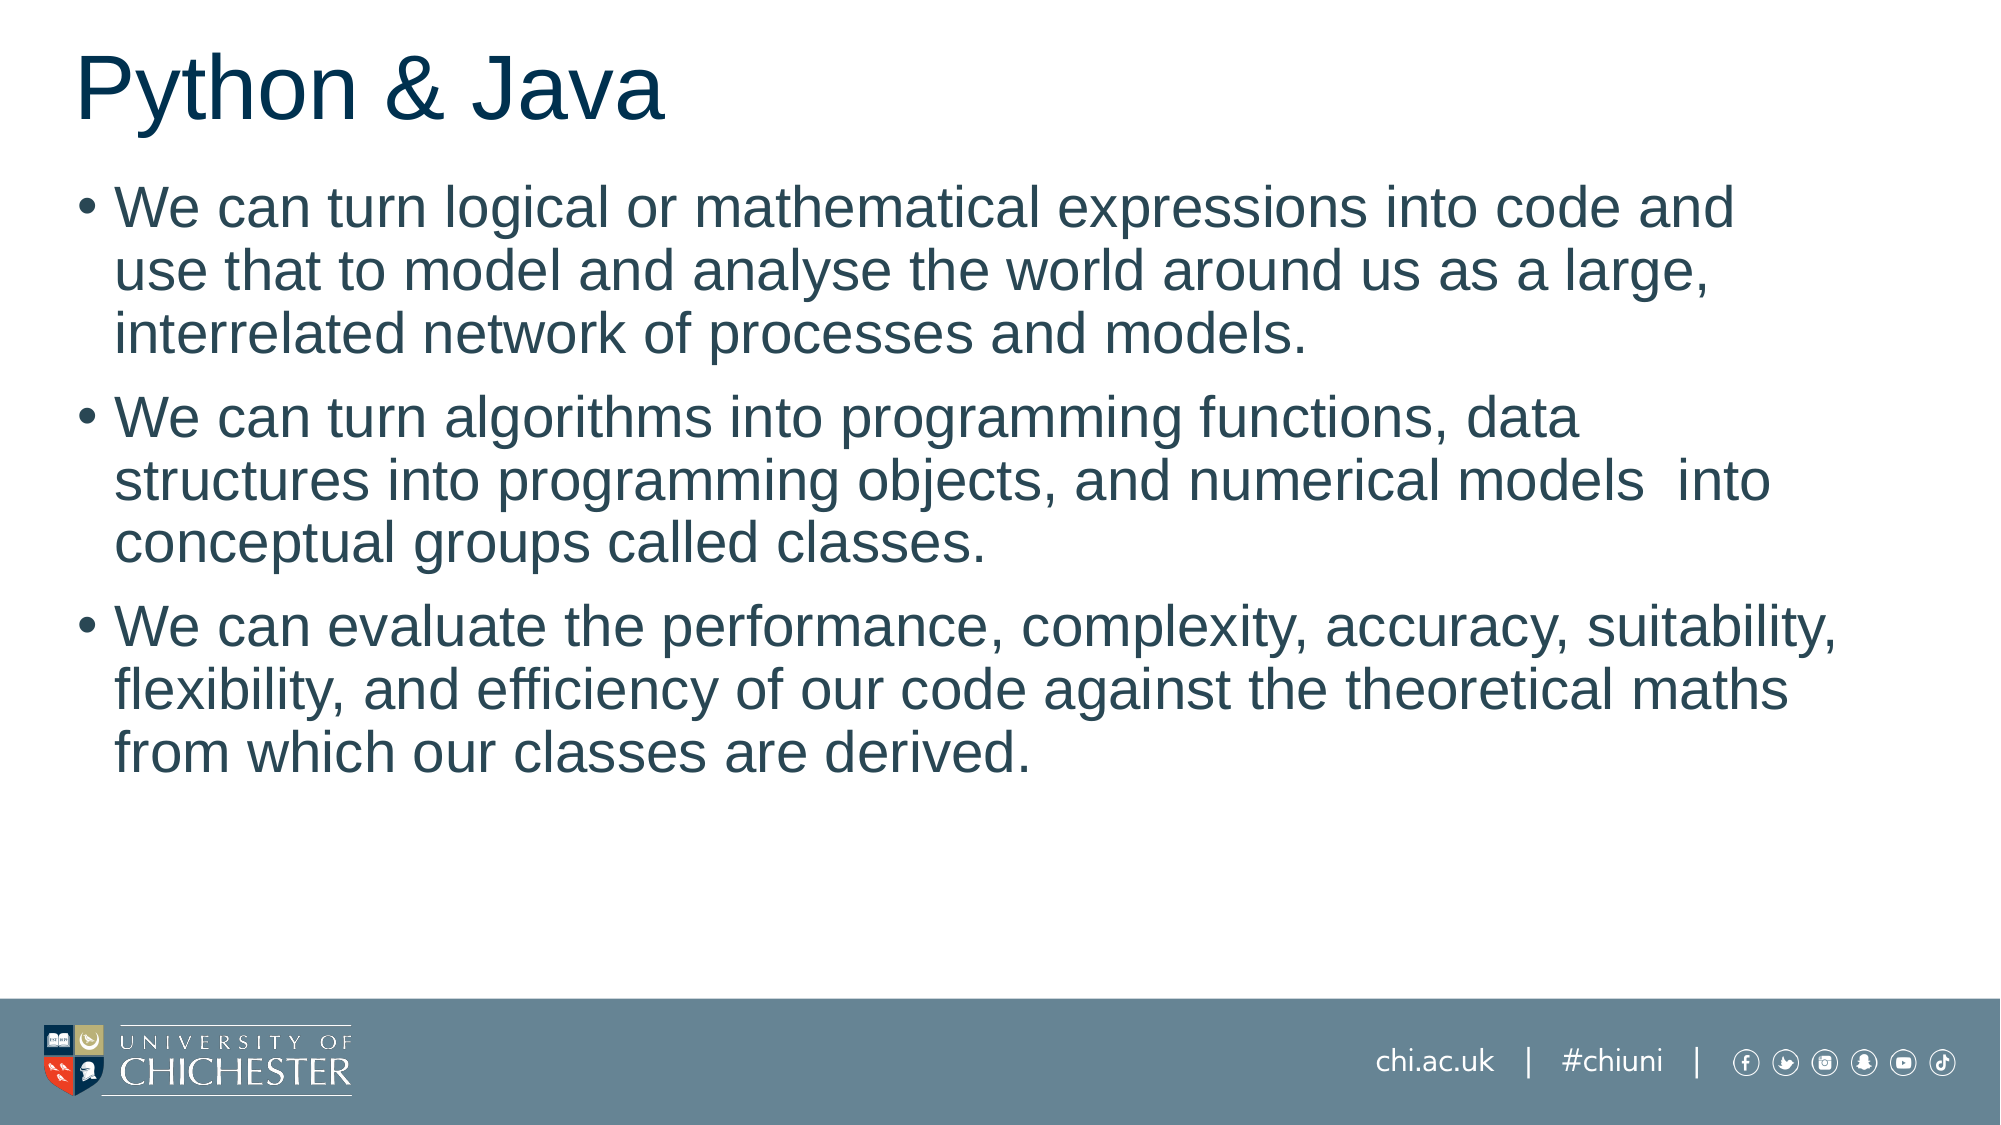

# Python & Java
We can turn logical or mathematical expressions into code and use that to model and analyse the world around us as a large, interrelated network of processes and models.
We can turn algorithms into programming functions, data structures into programming objects, and numerical models  into conceptual groups called classes.
We can evaluate the performance, complexity, accuracy, suitability, flexibility, and efficiency of our code against the theoretical maths from which our classes are derived.